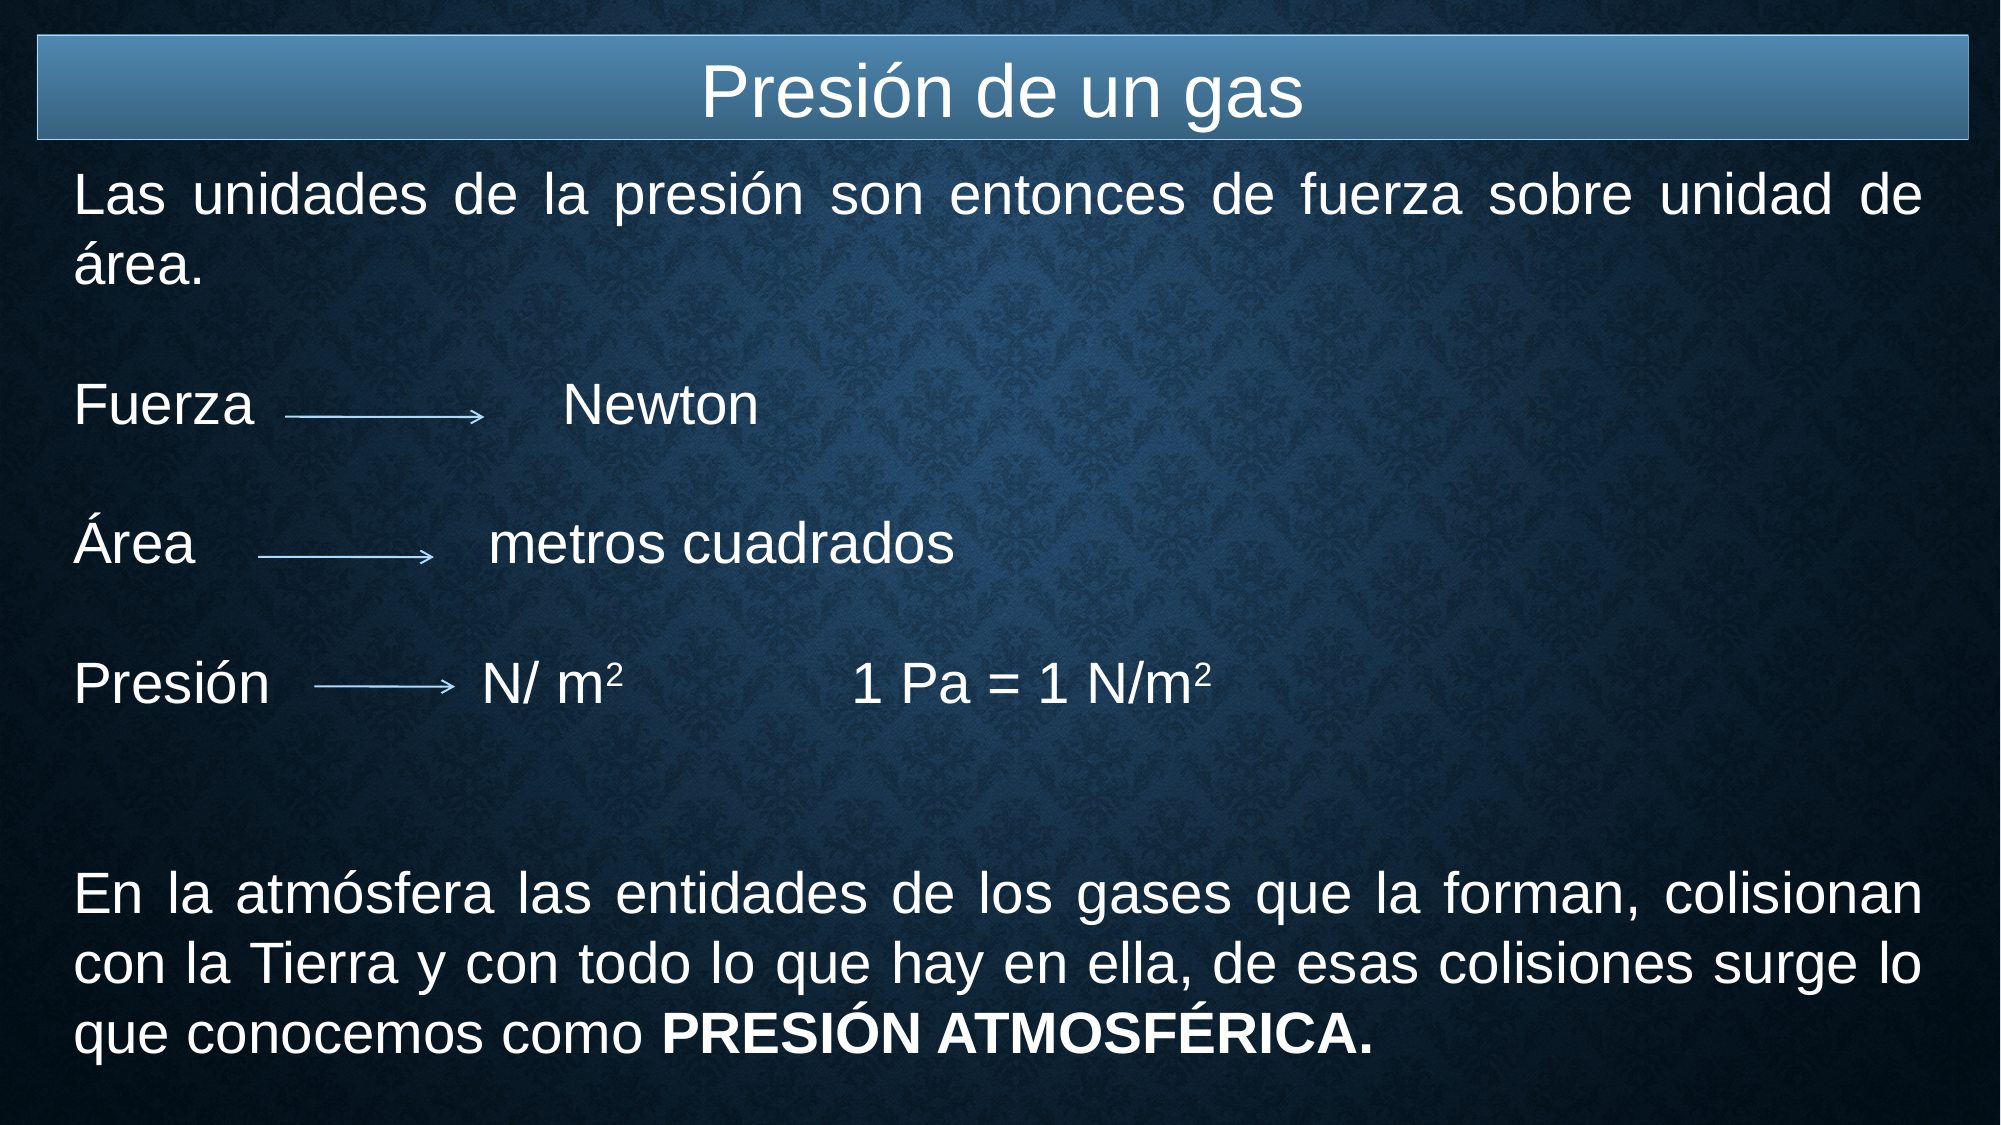

Presión de un gas
Las unidades de la presión son entonces de fuerza sobre unidad de área.

Fuerza                   Newton

Área                  metros cuadrados

Presión             N/ m2              1 Pa = 1 N/m2

En la atmósfera las entidades de los gases que la forman, colisionan con la Tierra y con todo lo que hay en ella, de esas colisiones surge lo que conocemos como PRESIÓN ATMOSFÉRICA.